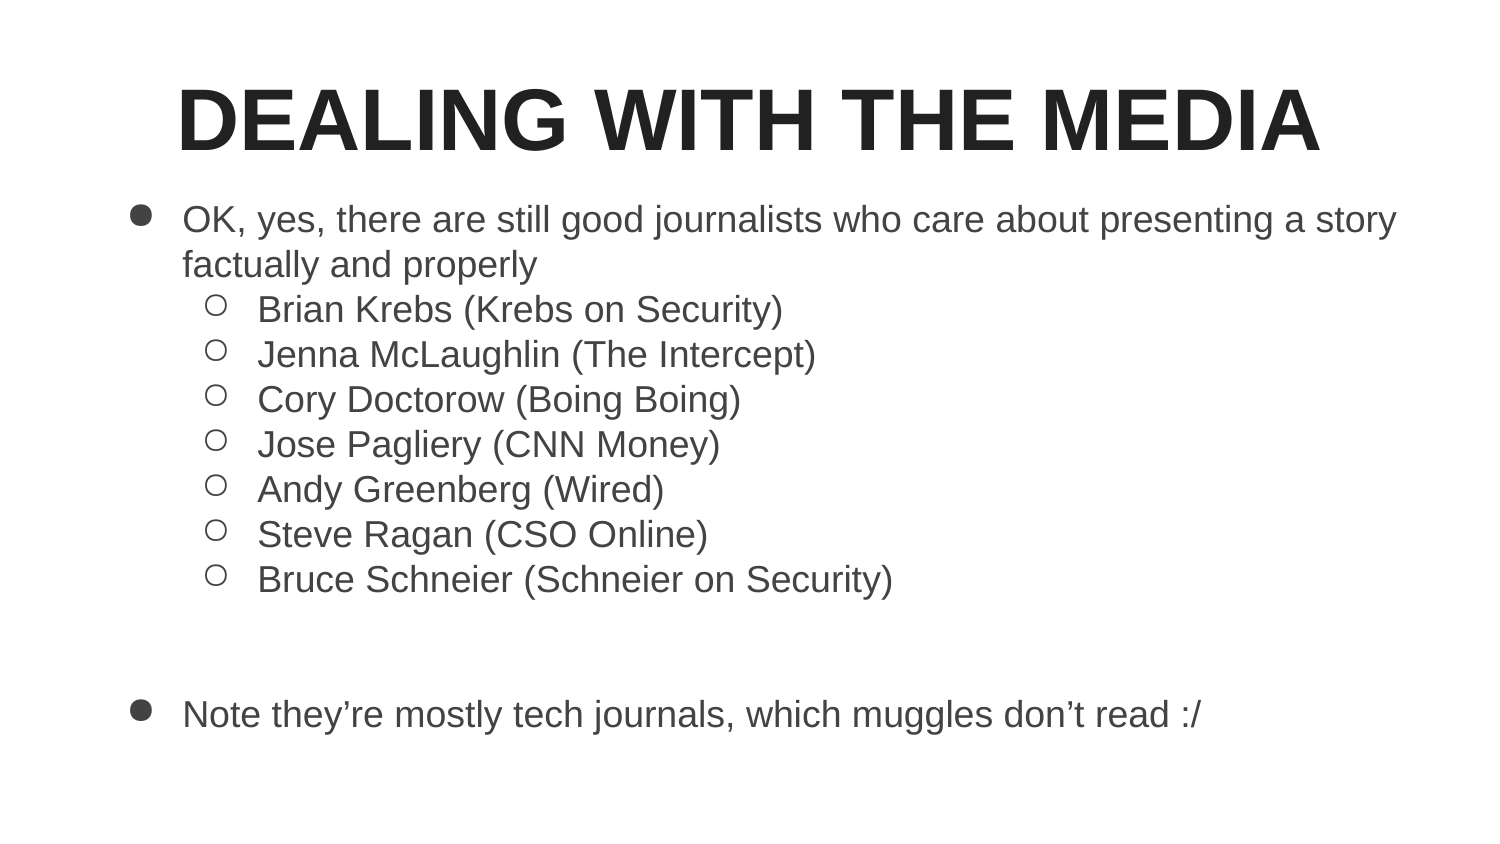

# DEALING WITH THE MEDIA
OK, yes, there are still good journalists who care about presenting a story factually and properly
Brian Krebs (Krebs on Security)
Jenna McLaughlin (The Intercept)
Cory Doctorow (Boing Boing)
Jose Pagliery (CNN Money)
Andy Greenberg (Wired)
Steve Ragan (CSO Online)
Bruce Schneier (Schneier on Security)

Note they’re mostly tech journals, which muggles don’t read :/